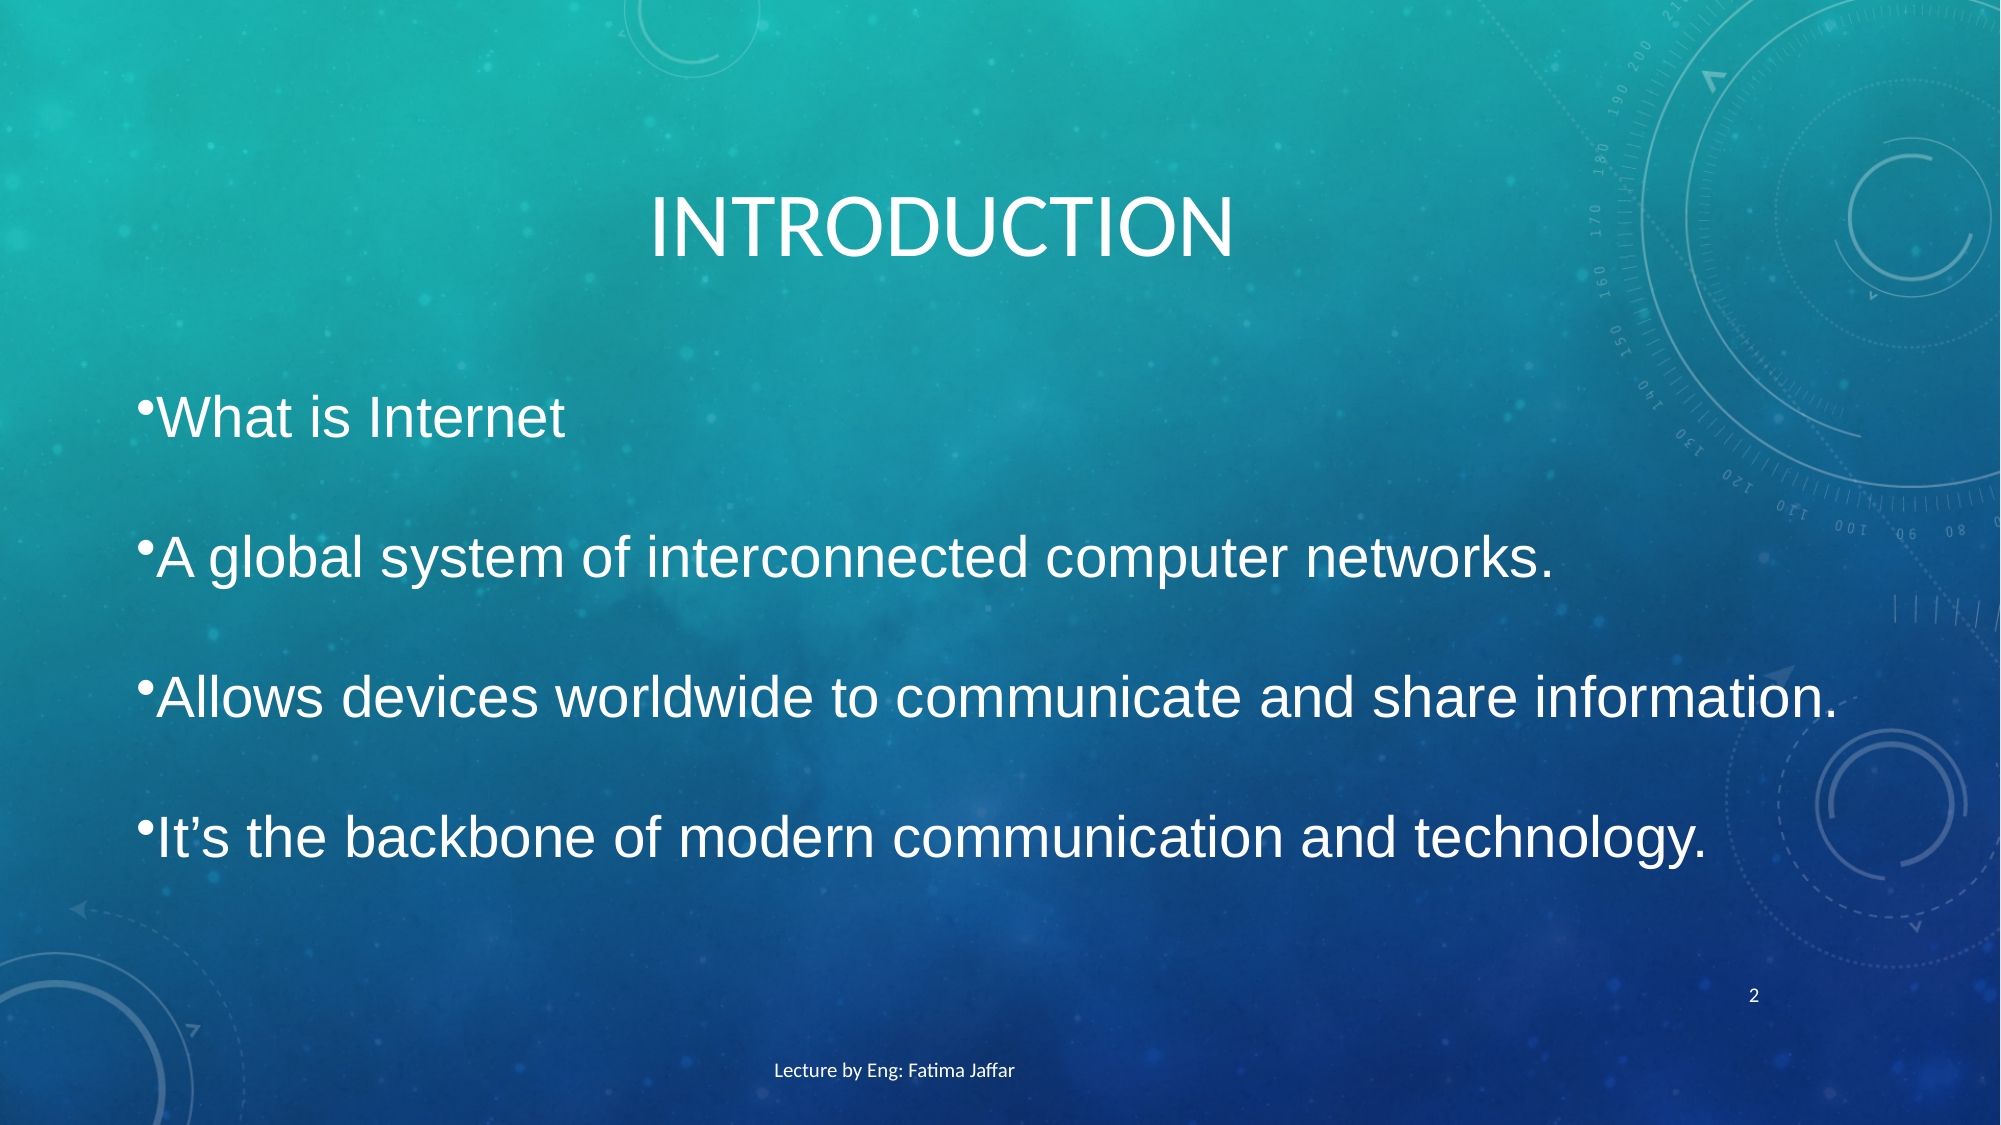

# Introduction

What is Internet

A global system of interconnected computer networks.

Allows devices worldwide to communicate and share information.

It’s the backbone of modern communication and technology.

2
Lecture by Eng: Fatima Jaffar